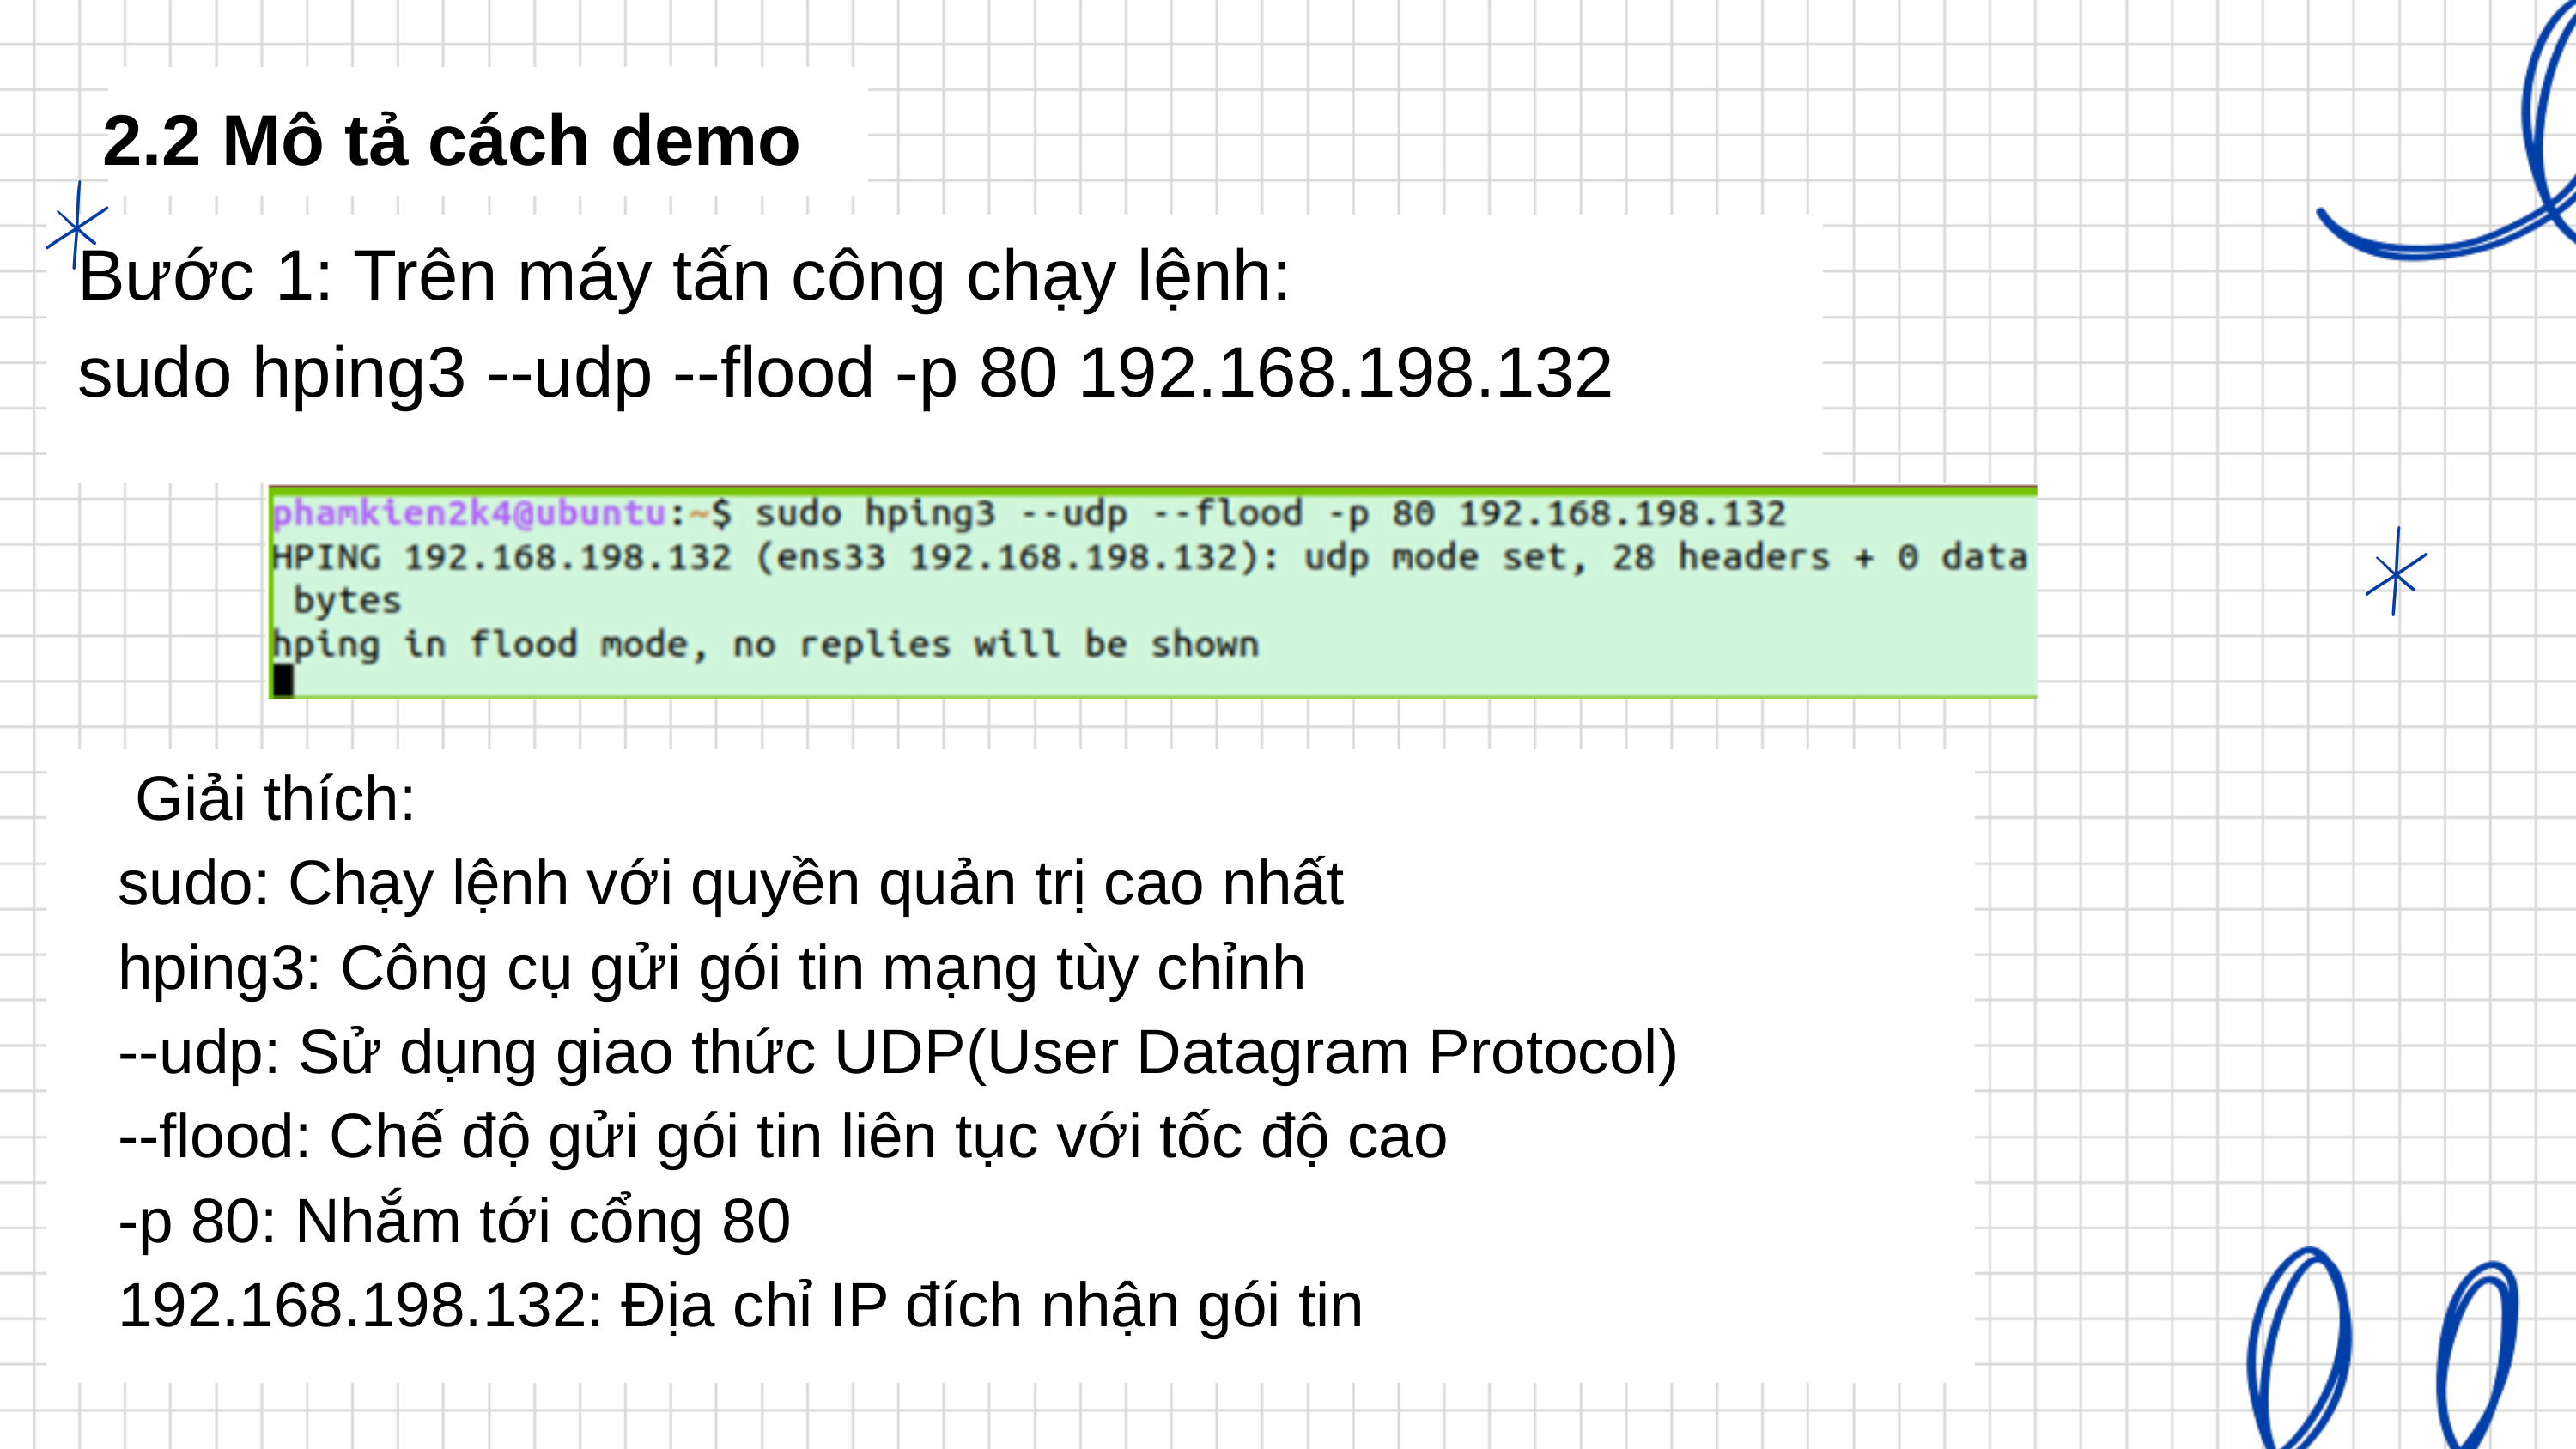

2.2 Mô tả cách demo

Bước 1: Trên máy tấn công chạy lệnh:
sudo hping3 --udp --flood -p 80 192.168.198.132

 Giải thích:
sudo: Chạy lệnh với quyền quản trị cao nhất
hping3: Công cụ gửi gói tin mạng tùy chỉnh
--udp: Sử dụng giao thức UDP(User Datagram Protocol)
--flood: Chế độ gửi gói tin liên tục với tốc độ cao
-p 80: Nhắm tới cổng 80
192.168.198.132: Địa chỉ IP đích nhận gói tin